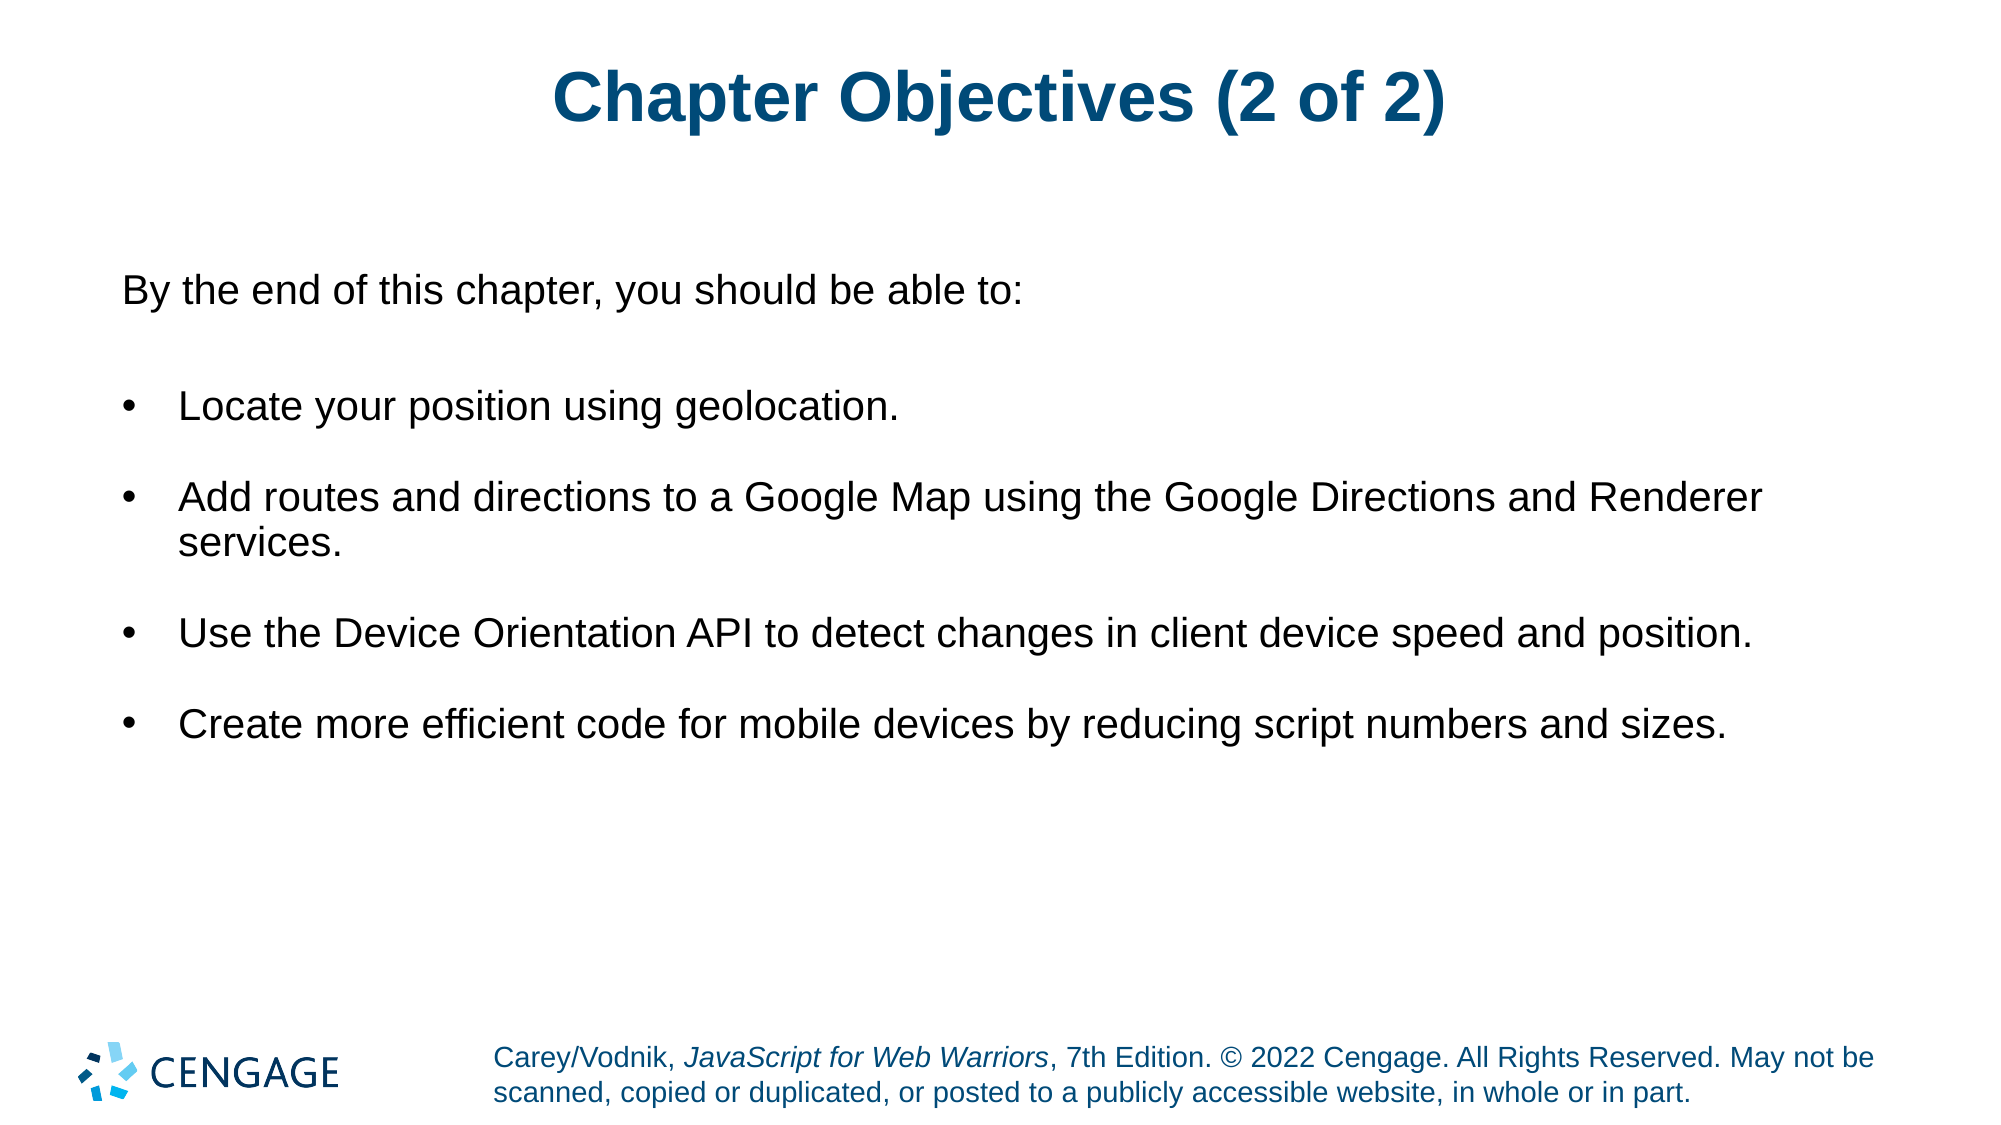

# Chapter Objectives (2 of 2)
By the end of this chapter, you should be able to:
Locate your position using geolocation.
Add routes and directions to a Google Map using the Google Directions and Renderer services.
Use the Device Orientation API to detect changes in client device speed and position.
Create more efficient code for mobile devices by reducing script numbers and sizes.